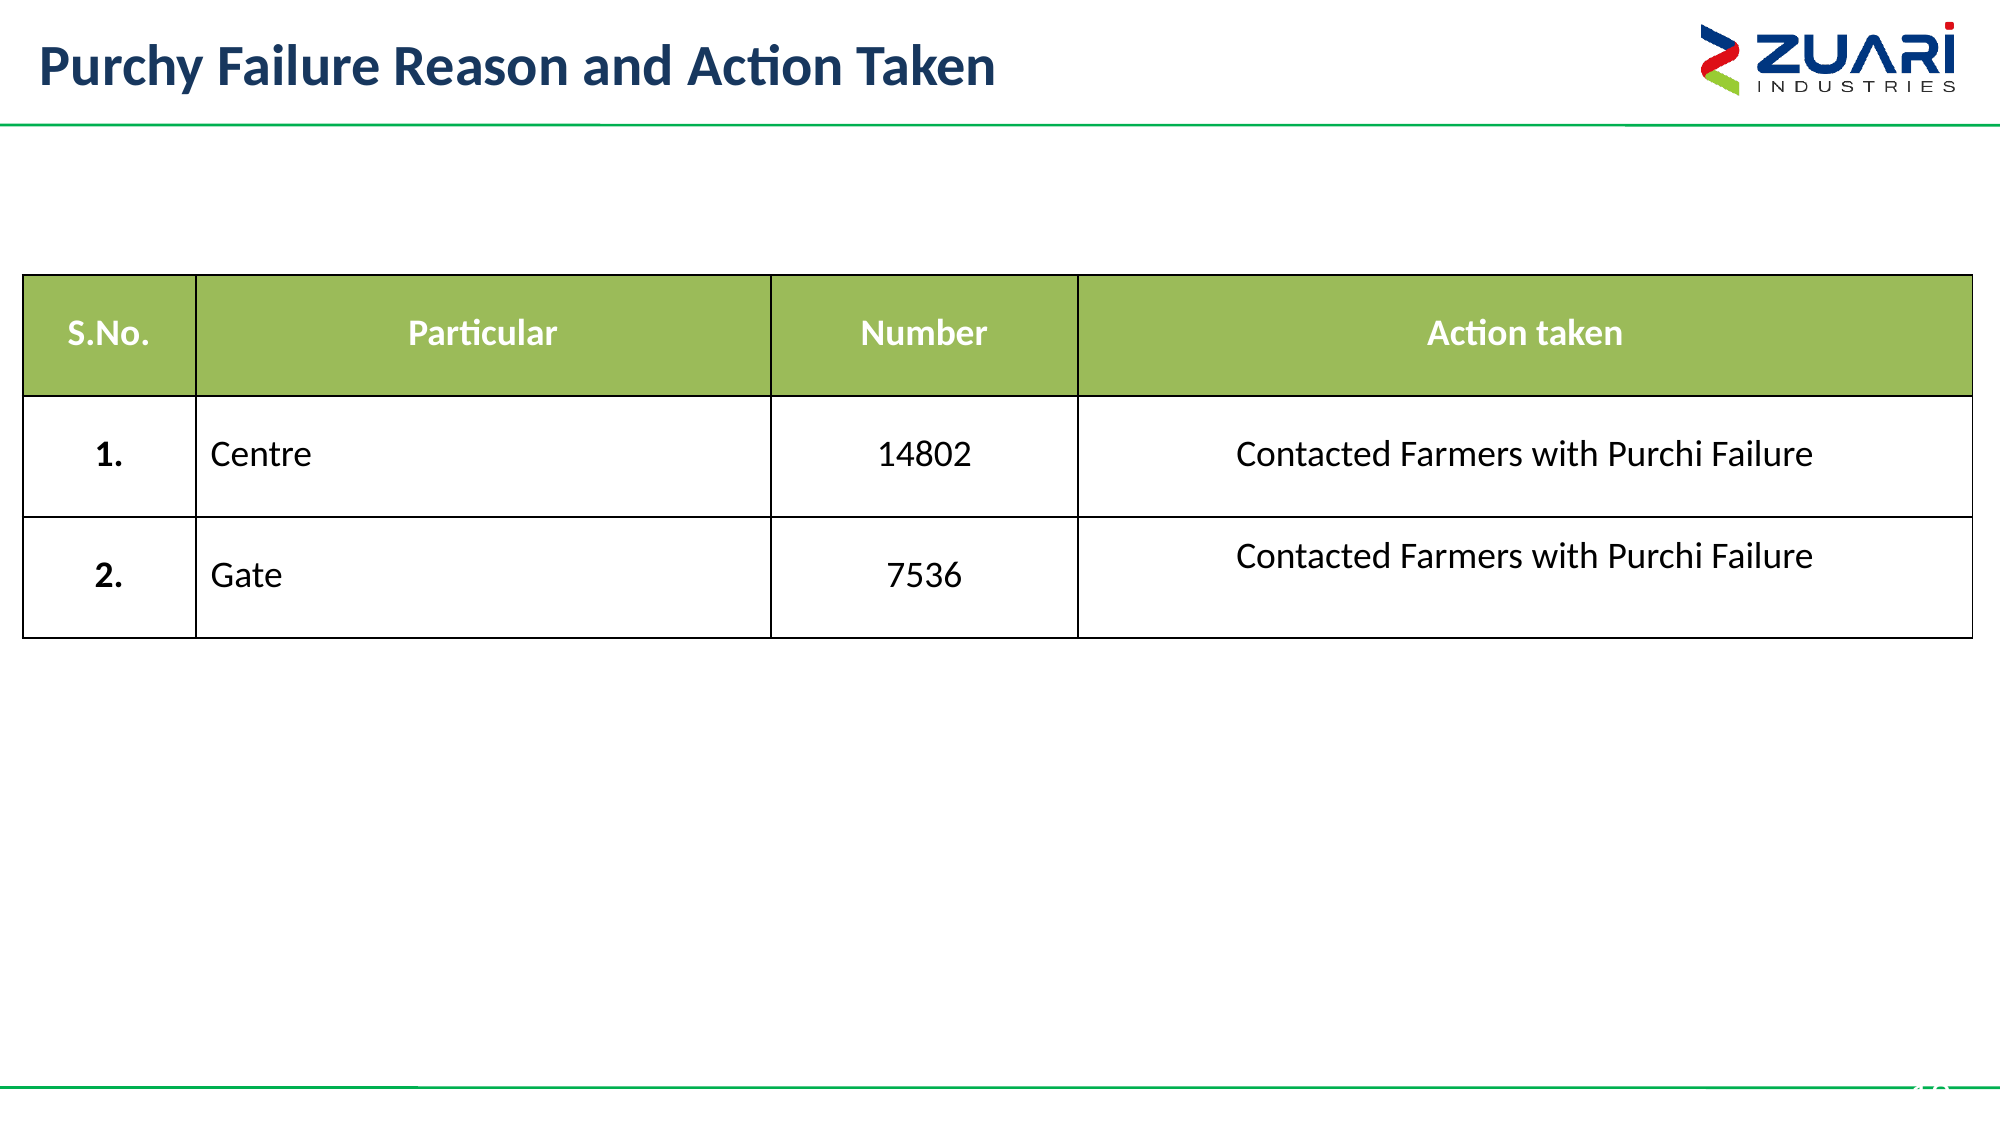

# Purchy Failure Reason and Action Taken
| S.No. | Particular | Number | Action taken |
| --- | --- | --- | --- |
| 1. | Centre | 14802 | Contacted Farmers with Purchi Failure |
| 2. | Gate | 7536 | Contacted Farmers with Purchi Failure |
18